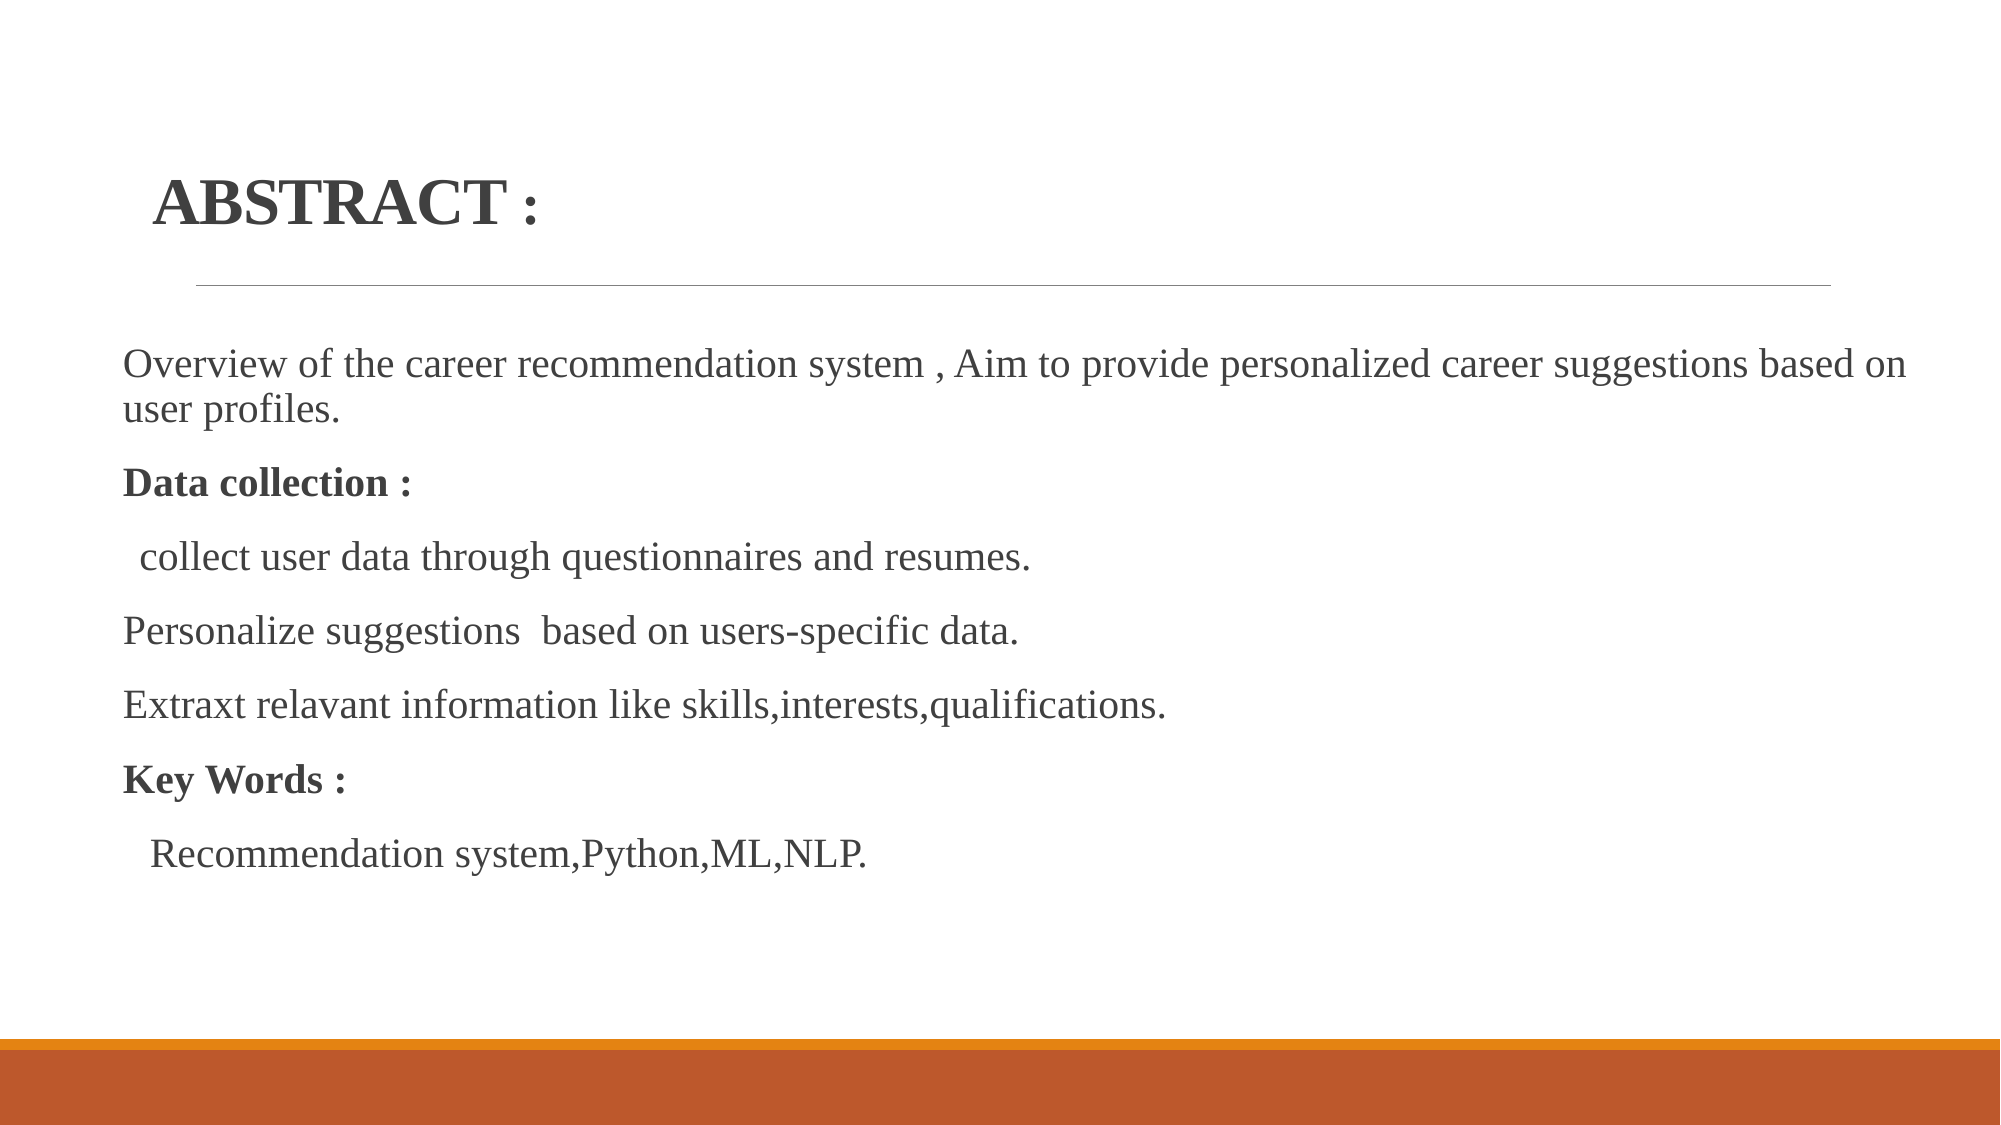

# ABSTRACT :
Overview of the career recommendation system , Aim to provide personalized career suggestions based on user profiles.
Data collection :
   collect user data through questionnaires and resumes.
Personalize suggestions  based on users-specific data.
Extraxt relavant information like skills,interests,qualifications.
Key Words :
    Recommendation system,Python,ML,NLP.